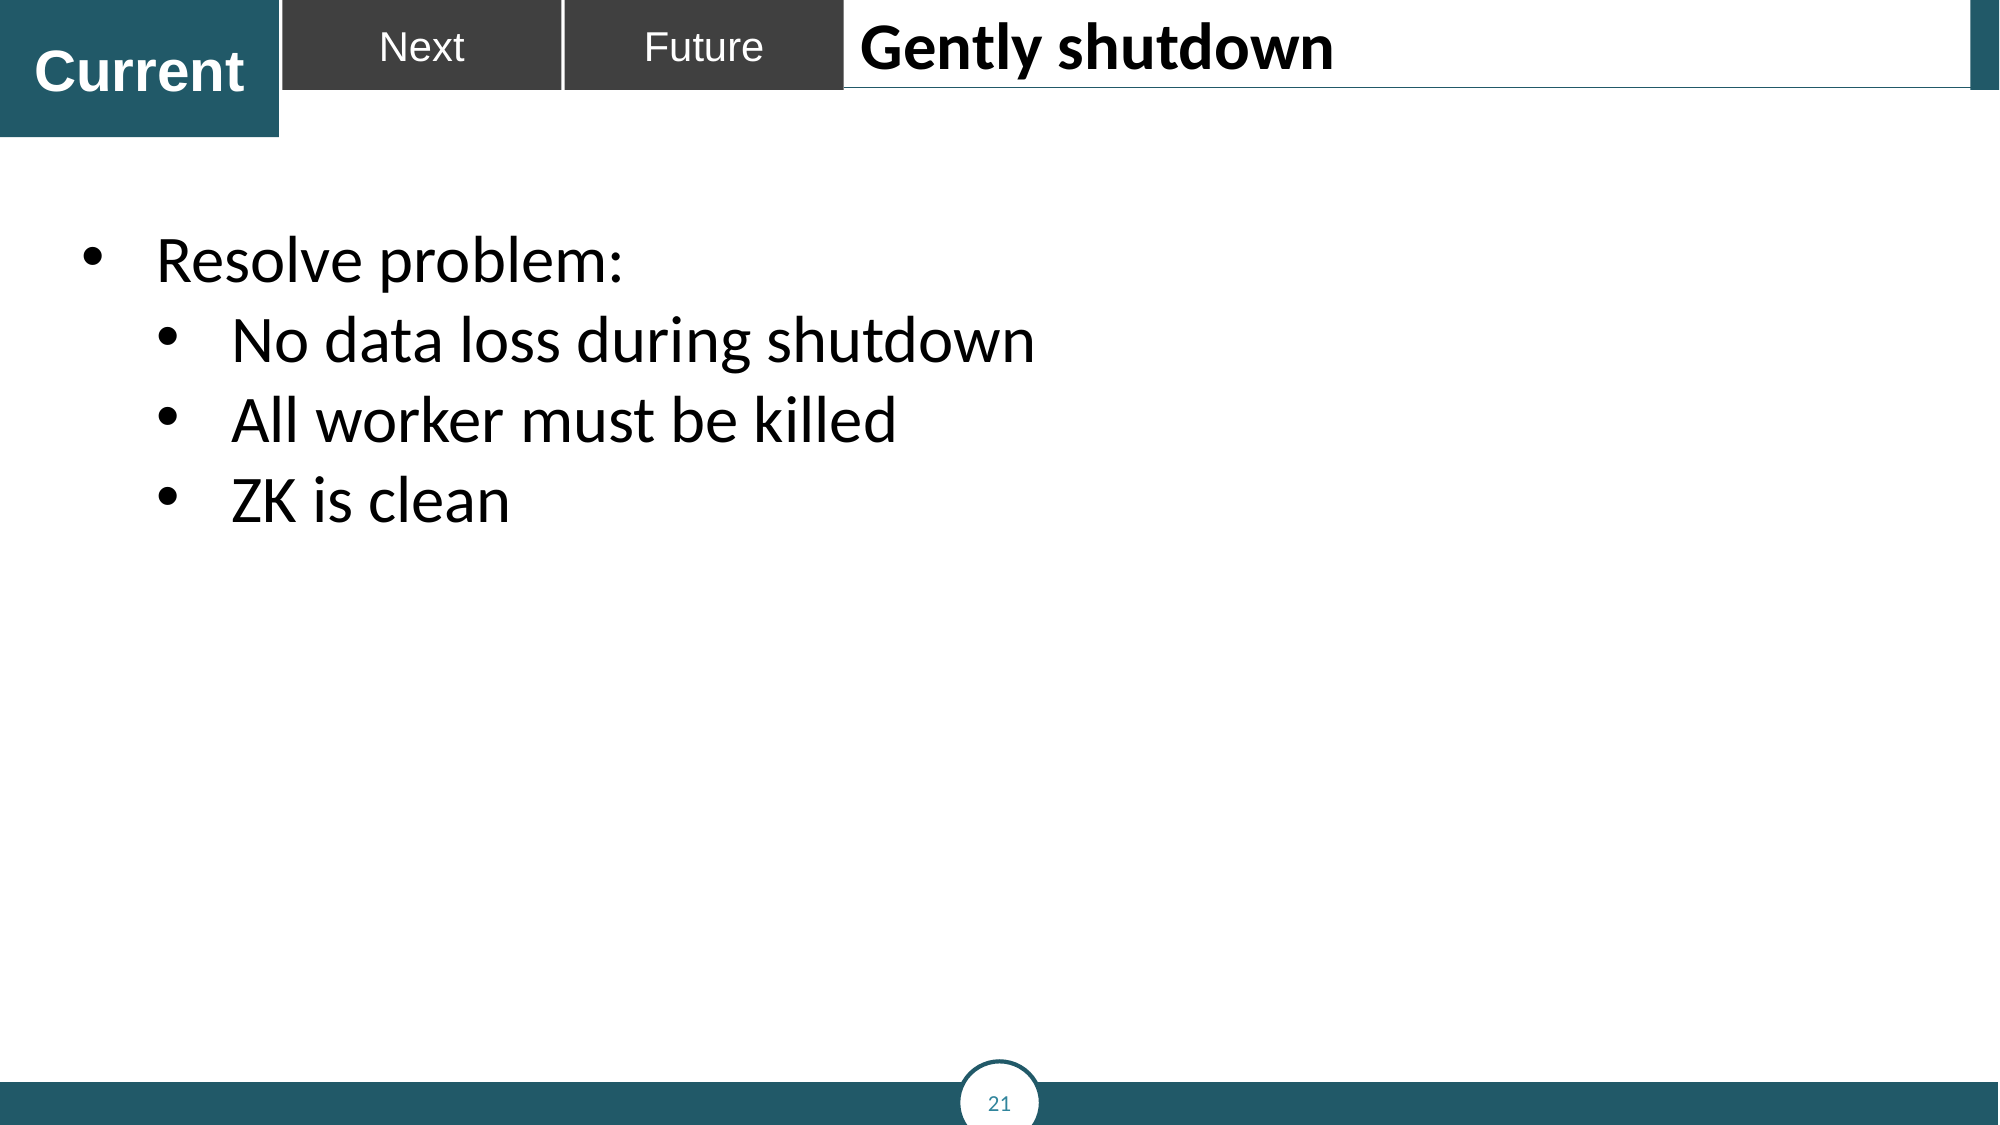

Gently shutdown
Resolve problem:
No data loss during shutdown
All worker must be killed
ZK is clean